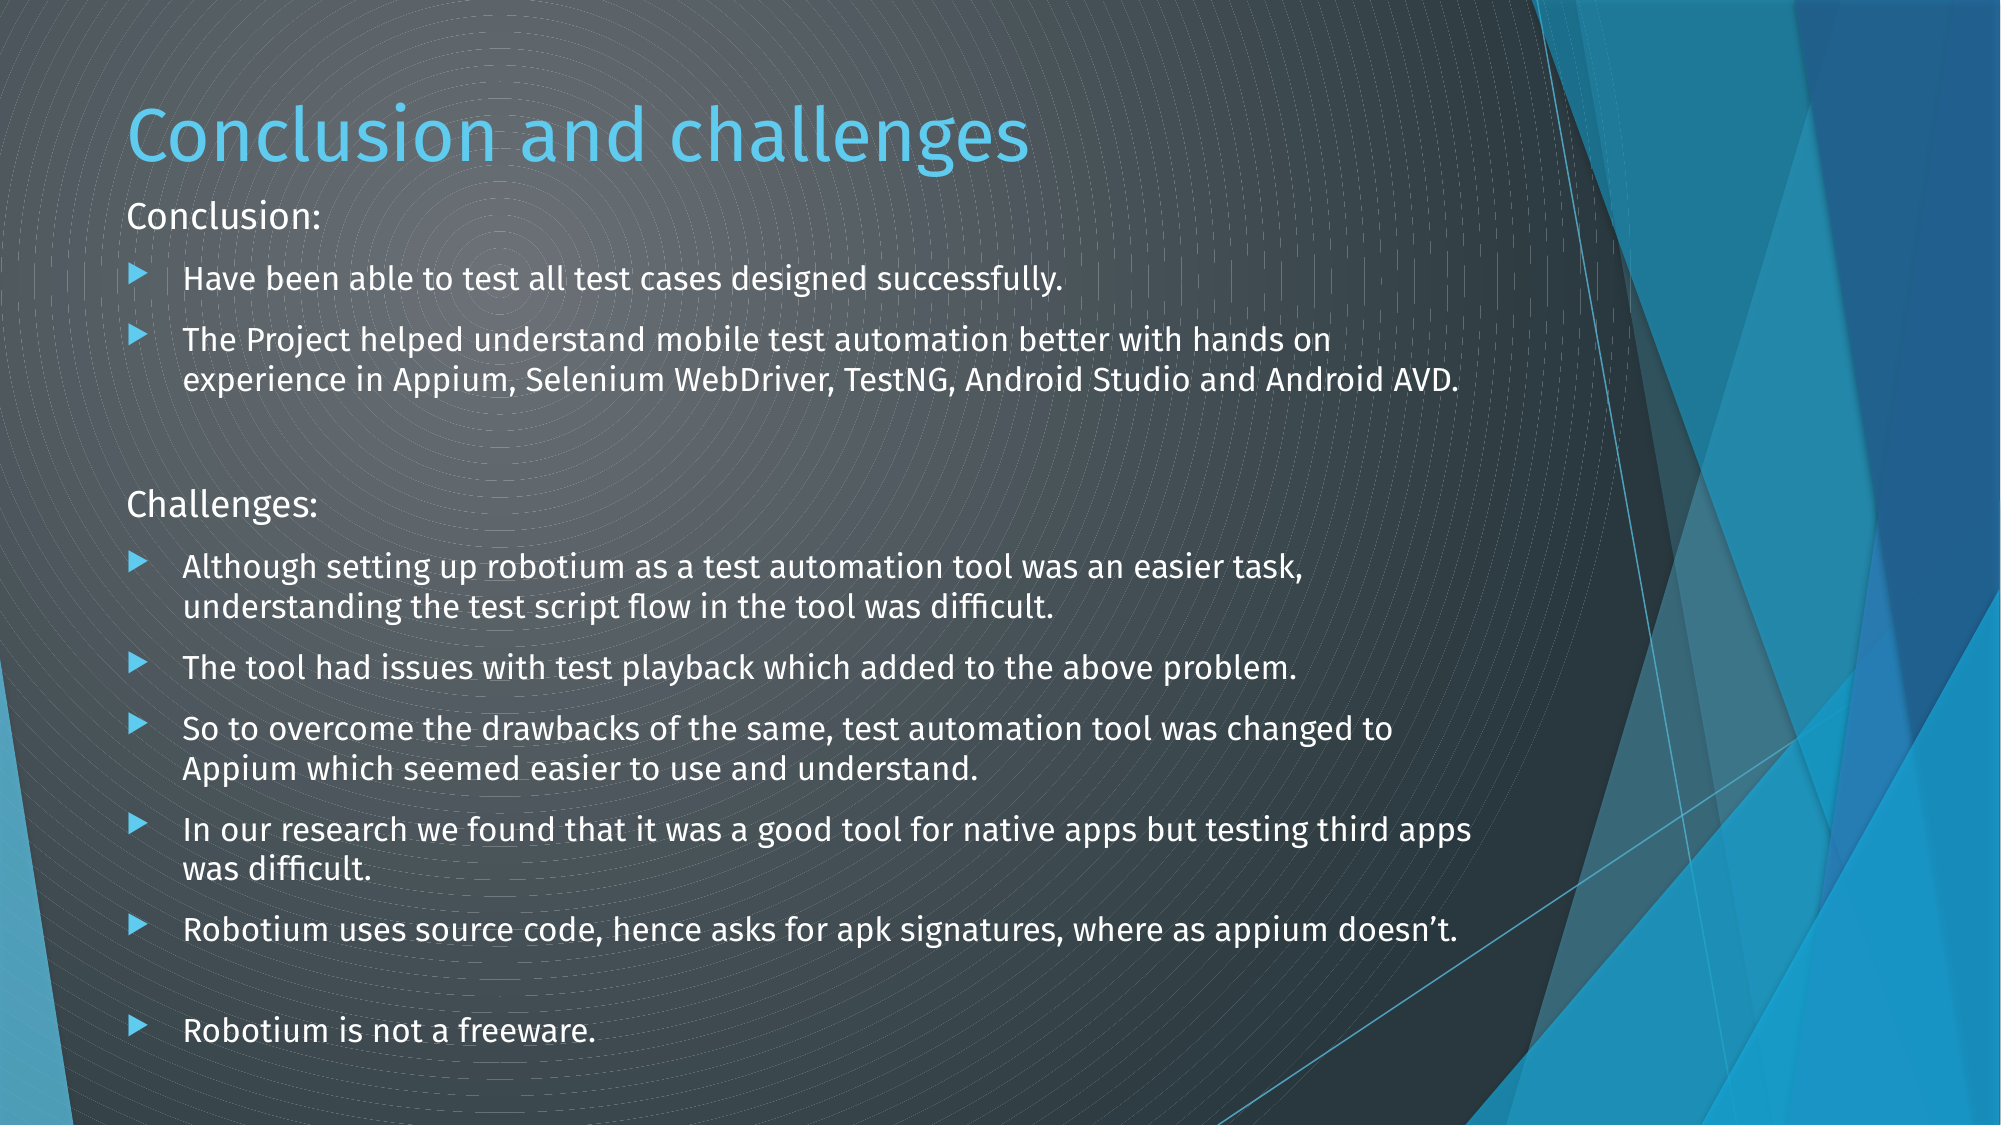

# Conclusion and challenges
Conclusion:
Have been able to test all test cases designed successfully.
The Project helped understand mobile test automation better with hands on experience in Appium, Selenium WebDriver, TestNG, Android Studio and Android AVD.

Challenges:
Although setting up robotium as a test automation tool was an easier task, understanding the test script flow in the tool was difficult.
The tool had issues with test playback which added to the above problem.
So to overcome the drawbacks of the same, test automation tool was changed to Appium which seemed easier to use and understand.
In our research we found that it was a good tool for native apps but testing third apps was difficult.
Robotium uses source code, hence asks for apk signatures, where as appium doesn’t.
Robotium is not a freeware.